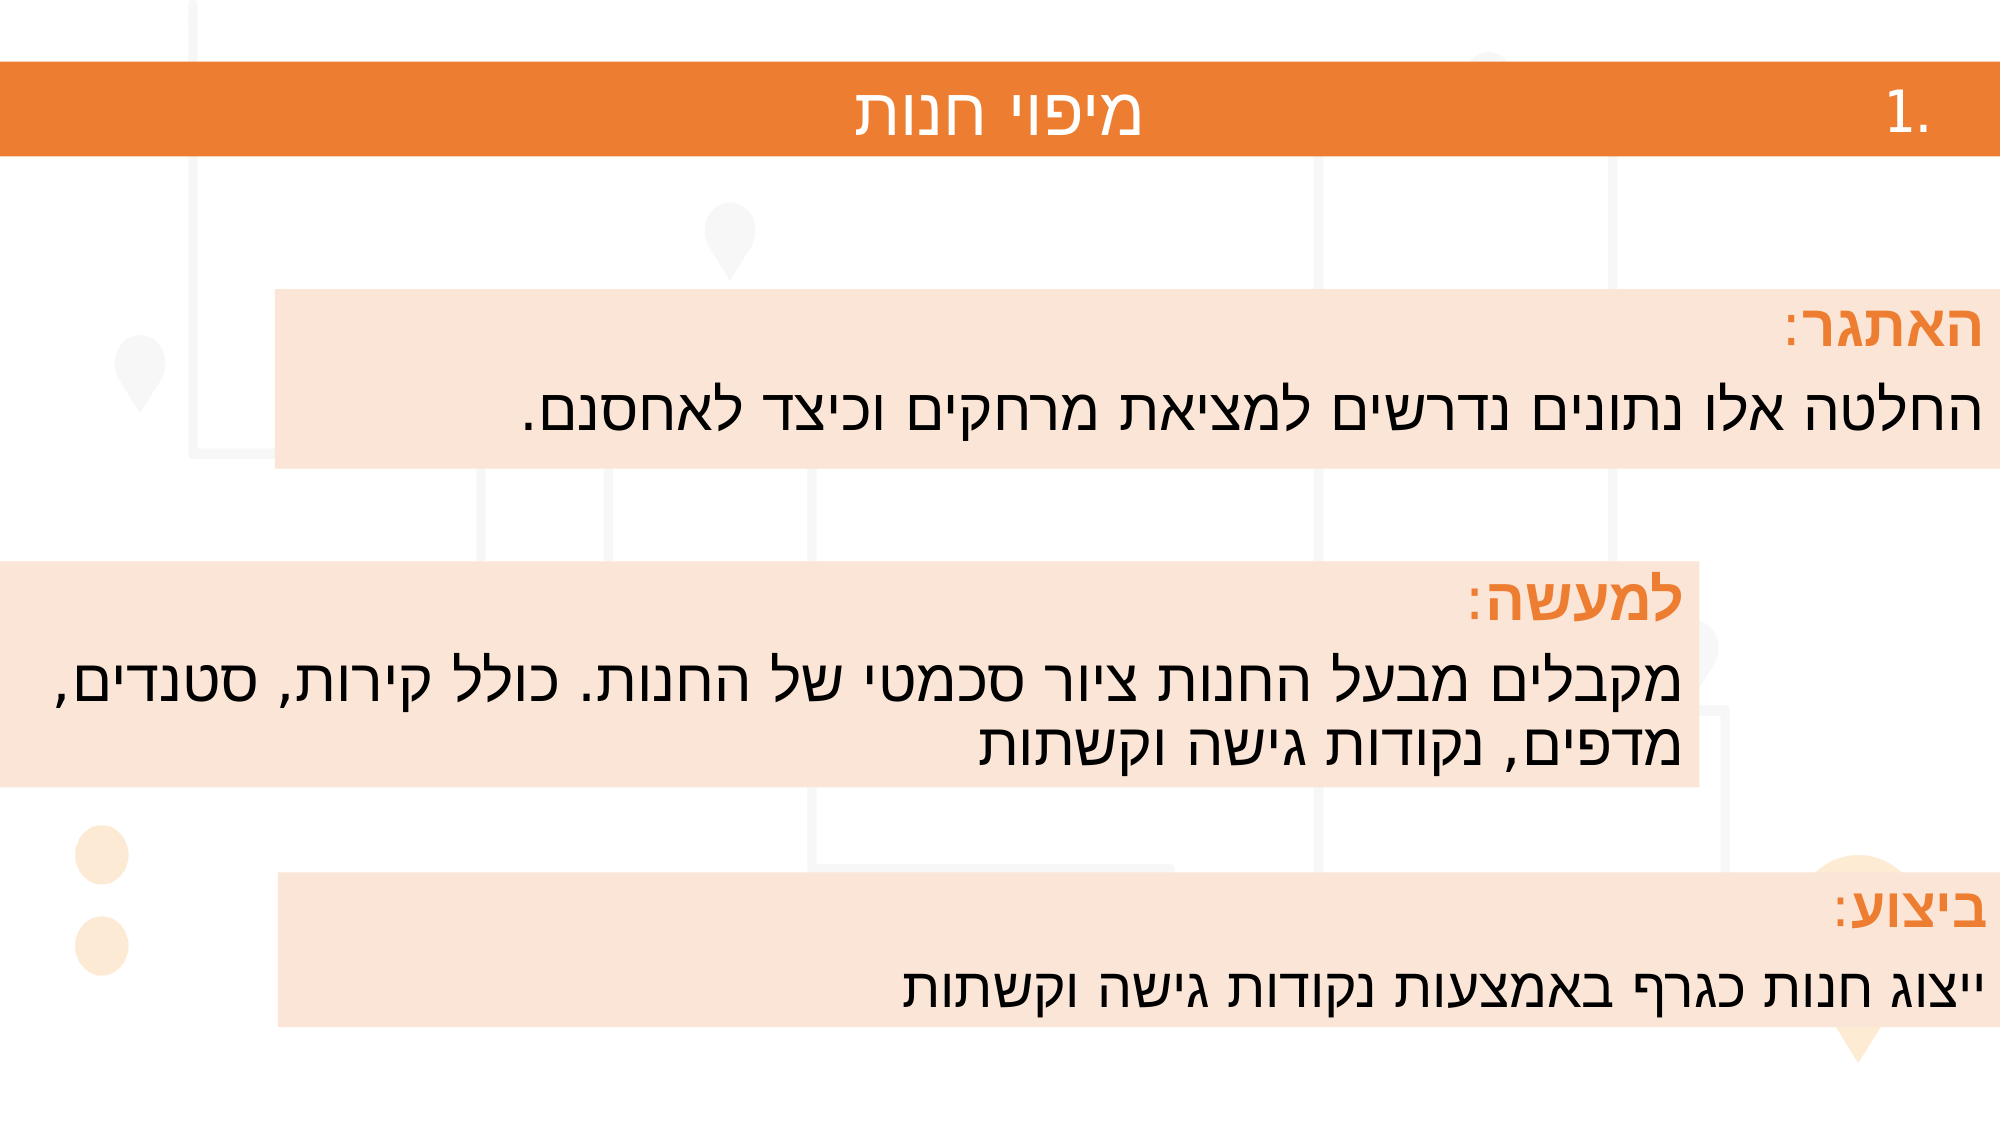

מיפוי חנות
1.
האתגר:
החלטה אלו נתונים נדרשים למציאת מרחקים וכיצד לאחסנם.

למעשה:
מקבלים מבעל החנות ציור סכמטי של החנות. כולל קירות, סטנדים, מדפים, נקודות גישה וקשתות

ביצוע:
ייצוג חנות כגרף באמצעות נקודות גישה וקשתות